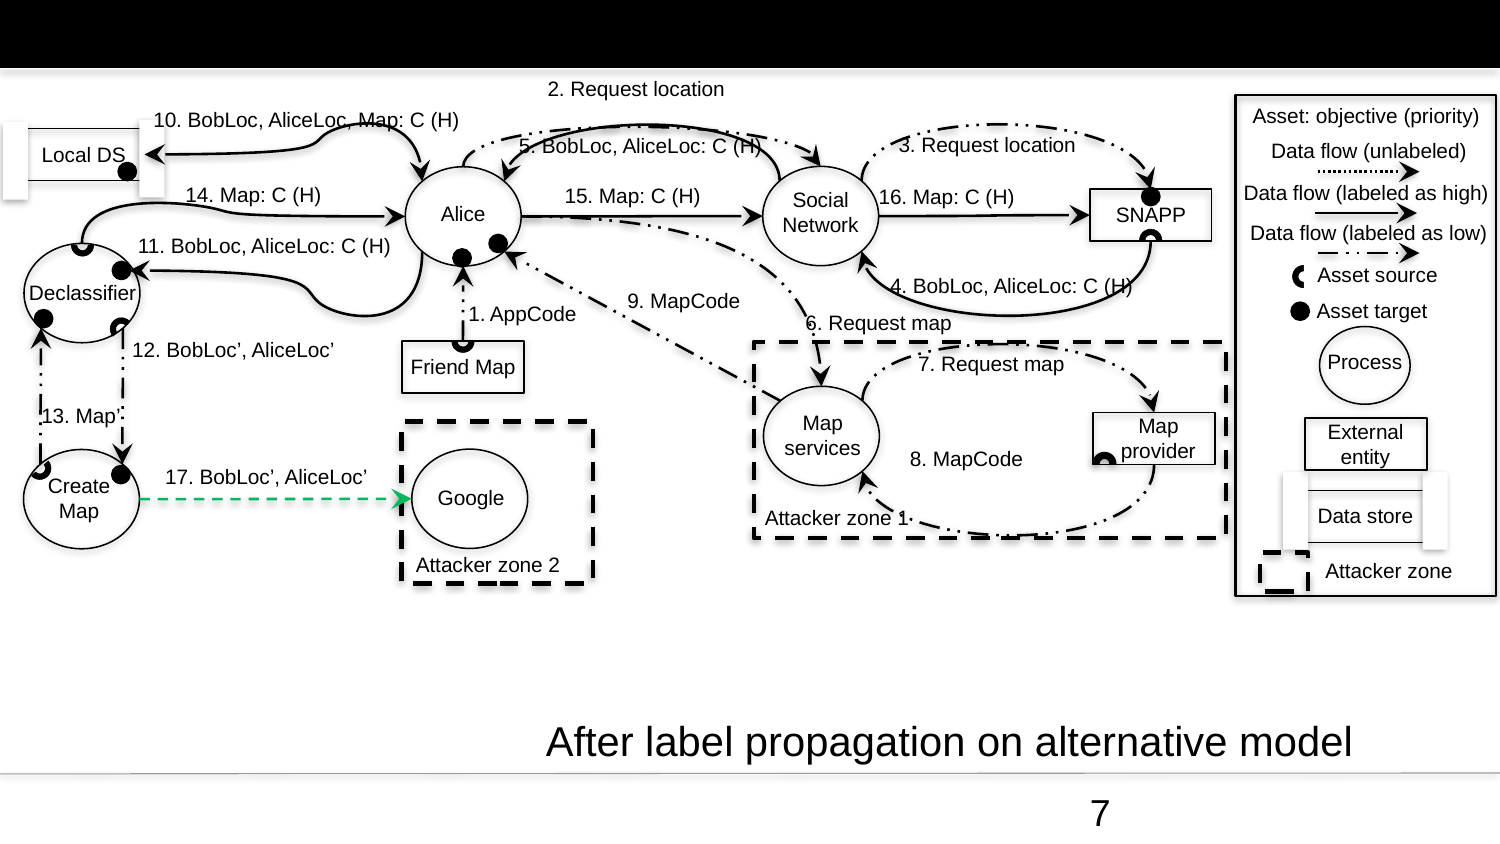

2. Request location

Asset: objective (priority)
10. BobLoc, AliceLoc, Map: C (H)

Local DS

3. Request location
5. BobLoc, AliceLoc: C (H)
Data flow (unlabeled)

Social Network

Alice

Data flow (labeled as high)
14. Map: C (H)
15. Map: C (H)

16. Map: C (H)

SNAPP

Data flow (labeled as low)
11. BobLoc, AliceLoc: C (H)

Declassifier

Asset source

4. BobLoc, AliceLoc: C (H)
9. MapCode
Asset target

1. AppCode
6. Request map

Process
12. BobLoc’, AliceLoc’

Friend Map

Attacker zone 1
7. Request map

13. Map’
Map services
Map provider
External entity

Attacker zone 2

8. MapCode

Google

Create
Map

17. BobLoc’, AliceLoc’

Data store
Attacker zone

After label propagation on alternative model
7